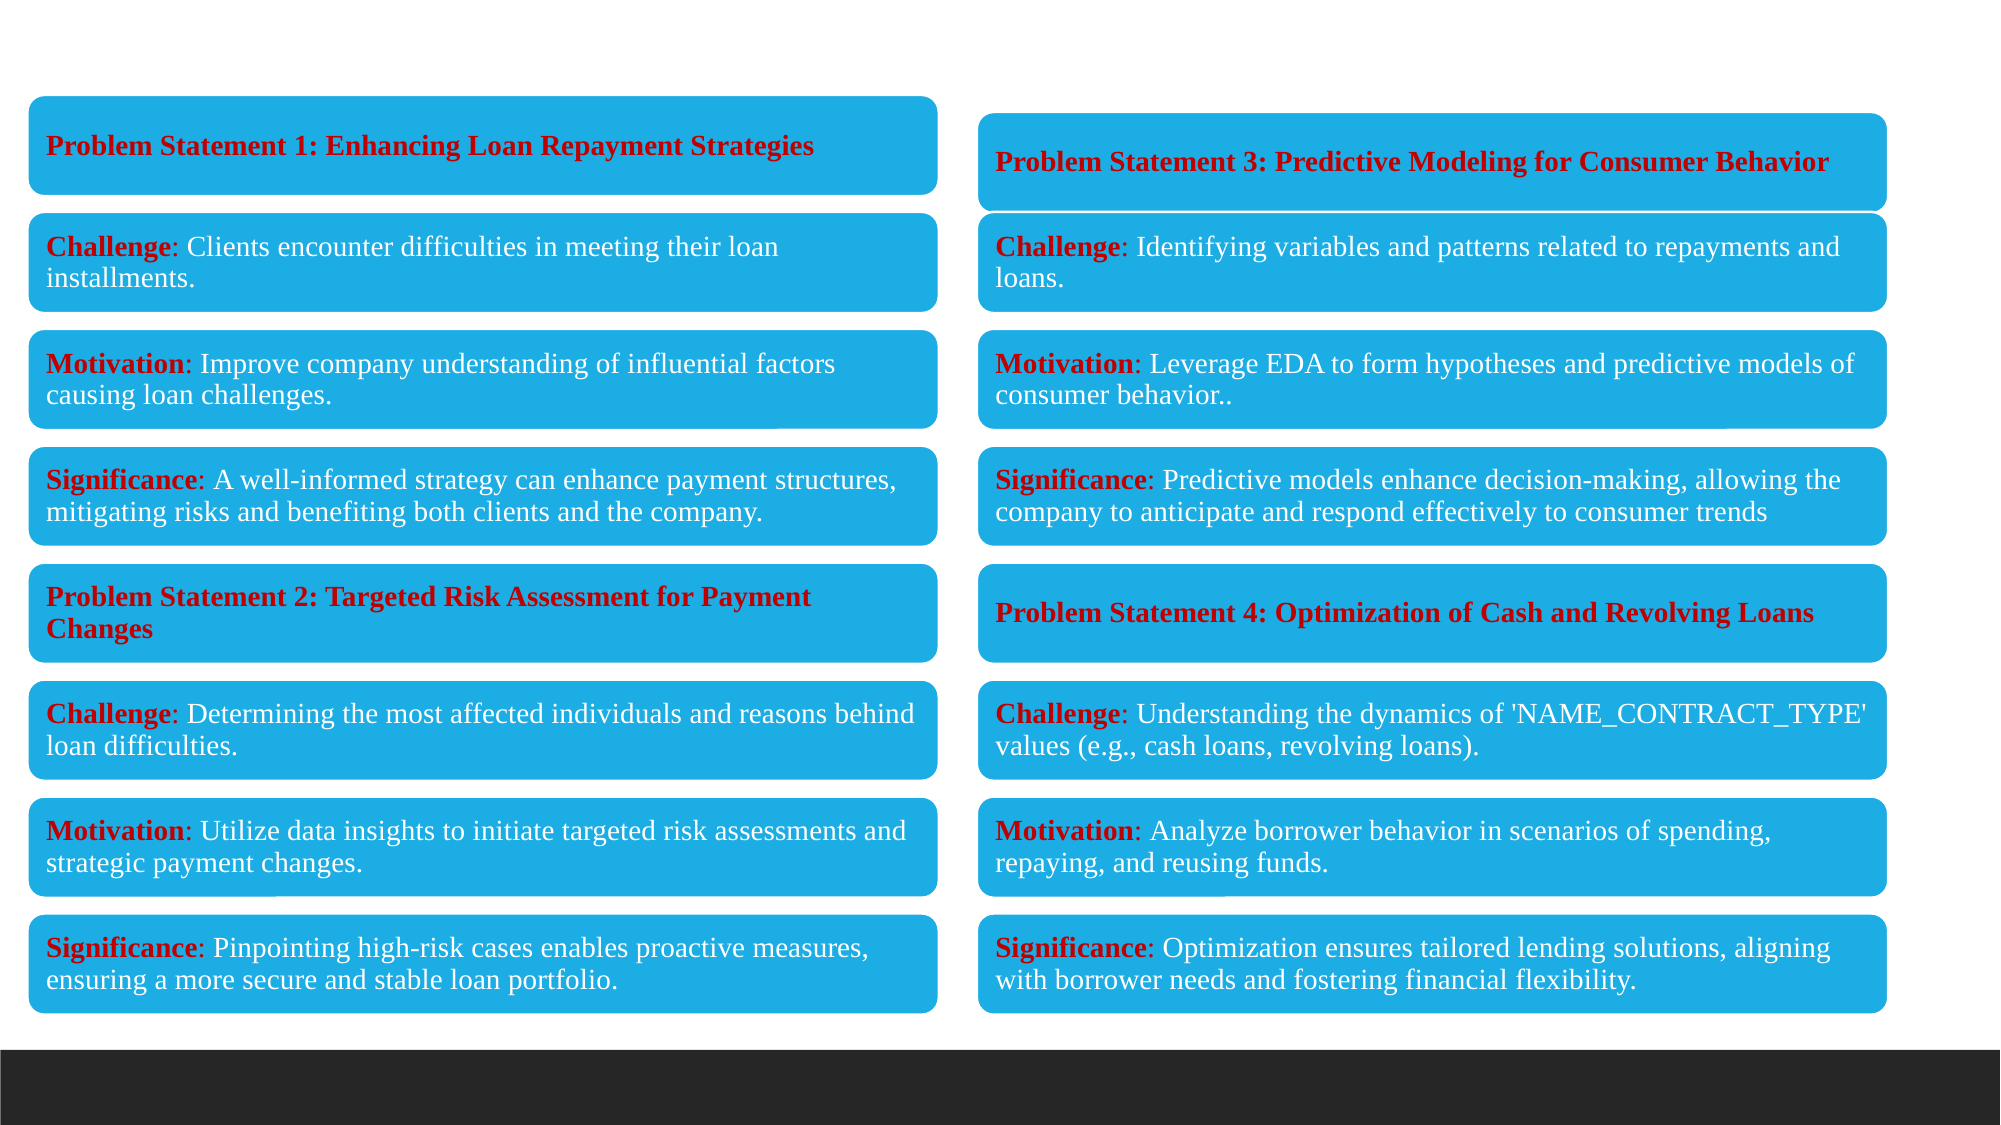

Problem Statement 1: Enhancing Loan Repayment Strategies
Challenge: Clients encounter difficulties in meeting their loan installments.
Motivation: Improve company understanding of influential factors causing loan challenges.
Significance: A well-informed strategy can enhance payment structures, mitigating risks and benefiting both clients and the company.
Problem Statement 2: Targeted Risk Assessment for Payment Changes
Challenge: Determining the most affected individuals and reasons behind loan difficulties.
Motivation: Utilize data insights to initiate targeted risk assessments and strategic payment changes.
Significance: Pinpointing high-risk cases enables proactive measures, ensuring a more secure and stable loan portfolio.
Problem Statement 3: Predictive Modeling for Consumer Behavior
Challenge: Identifying variables and patterns related to repayments and loans.
Motivation: Leverage EDA to form hypotheses and predictive models of consumer behavior..
Significance: Predictive models enhance decision-making, allowing the company to anticipate and respond effectively to consumer trends
Problem Statement 4: Optimization of Cash and Revolving Loans
Challenge: Understanding the dynamics of 'NAME_CONTRACT_TYPE' values (e.g., cash loans, revolving loans).
Motivation: Analyze borrower behavior in scenarios of spending, repaying, and reusing funds.
Significance: Optimization ensures tailored lending solutions, aligning with borrower needs and fostering financial flexibility.